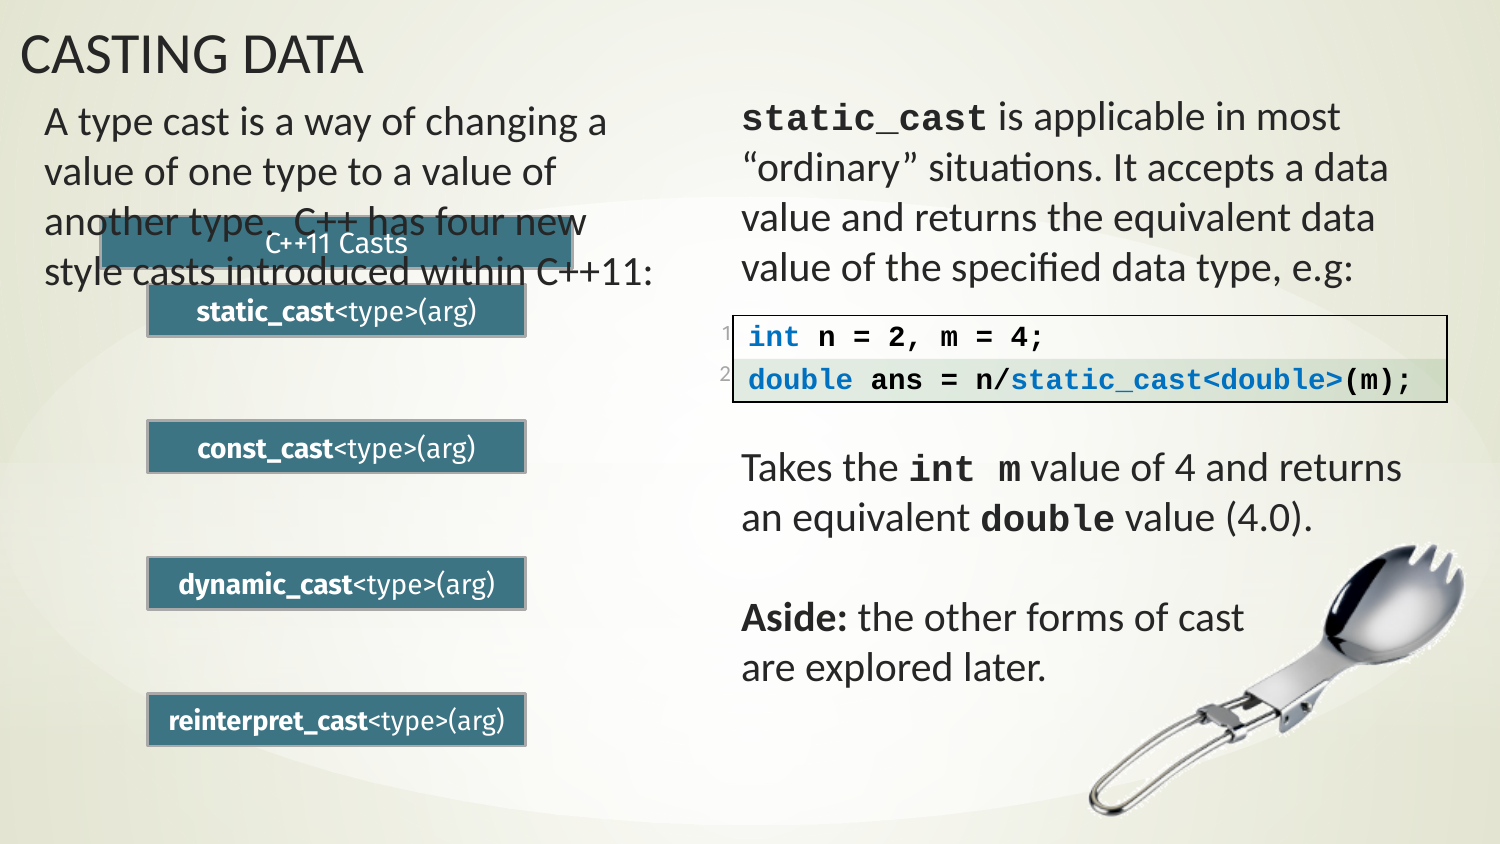

static_cast is applicable in most “ordinary” situations. It accepts a data value and returns the equivalent data value of the specified data type, e.g:

Takes the int m value of 4 and returns an equivalent double value (4.0).

Aside: the other forms of cast                are explored later.
A type cast is a way of changing a value of one type to a value of another type.  C++ has four new style casts introduced within C++11:
static_cast<type>(arg)
const_cast<type>(arg)
dynamic_cast<type>(arg)
reinterpret_cast<type>(arg)
| 1 | int n = 2, m = 4; |
| --- | --- |
| 2 | double ans = n/static\_cast<double>(m); |